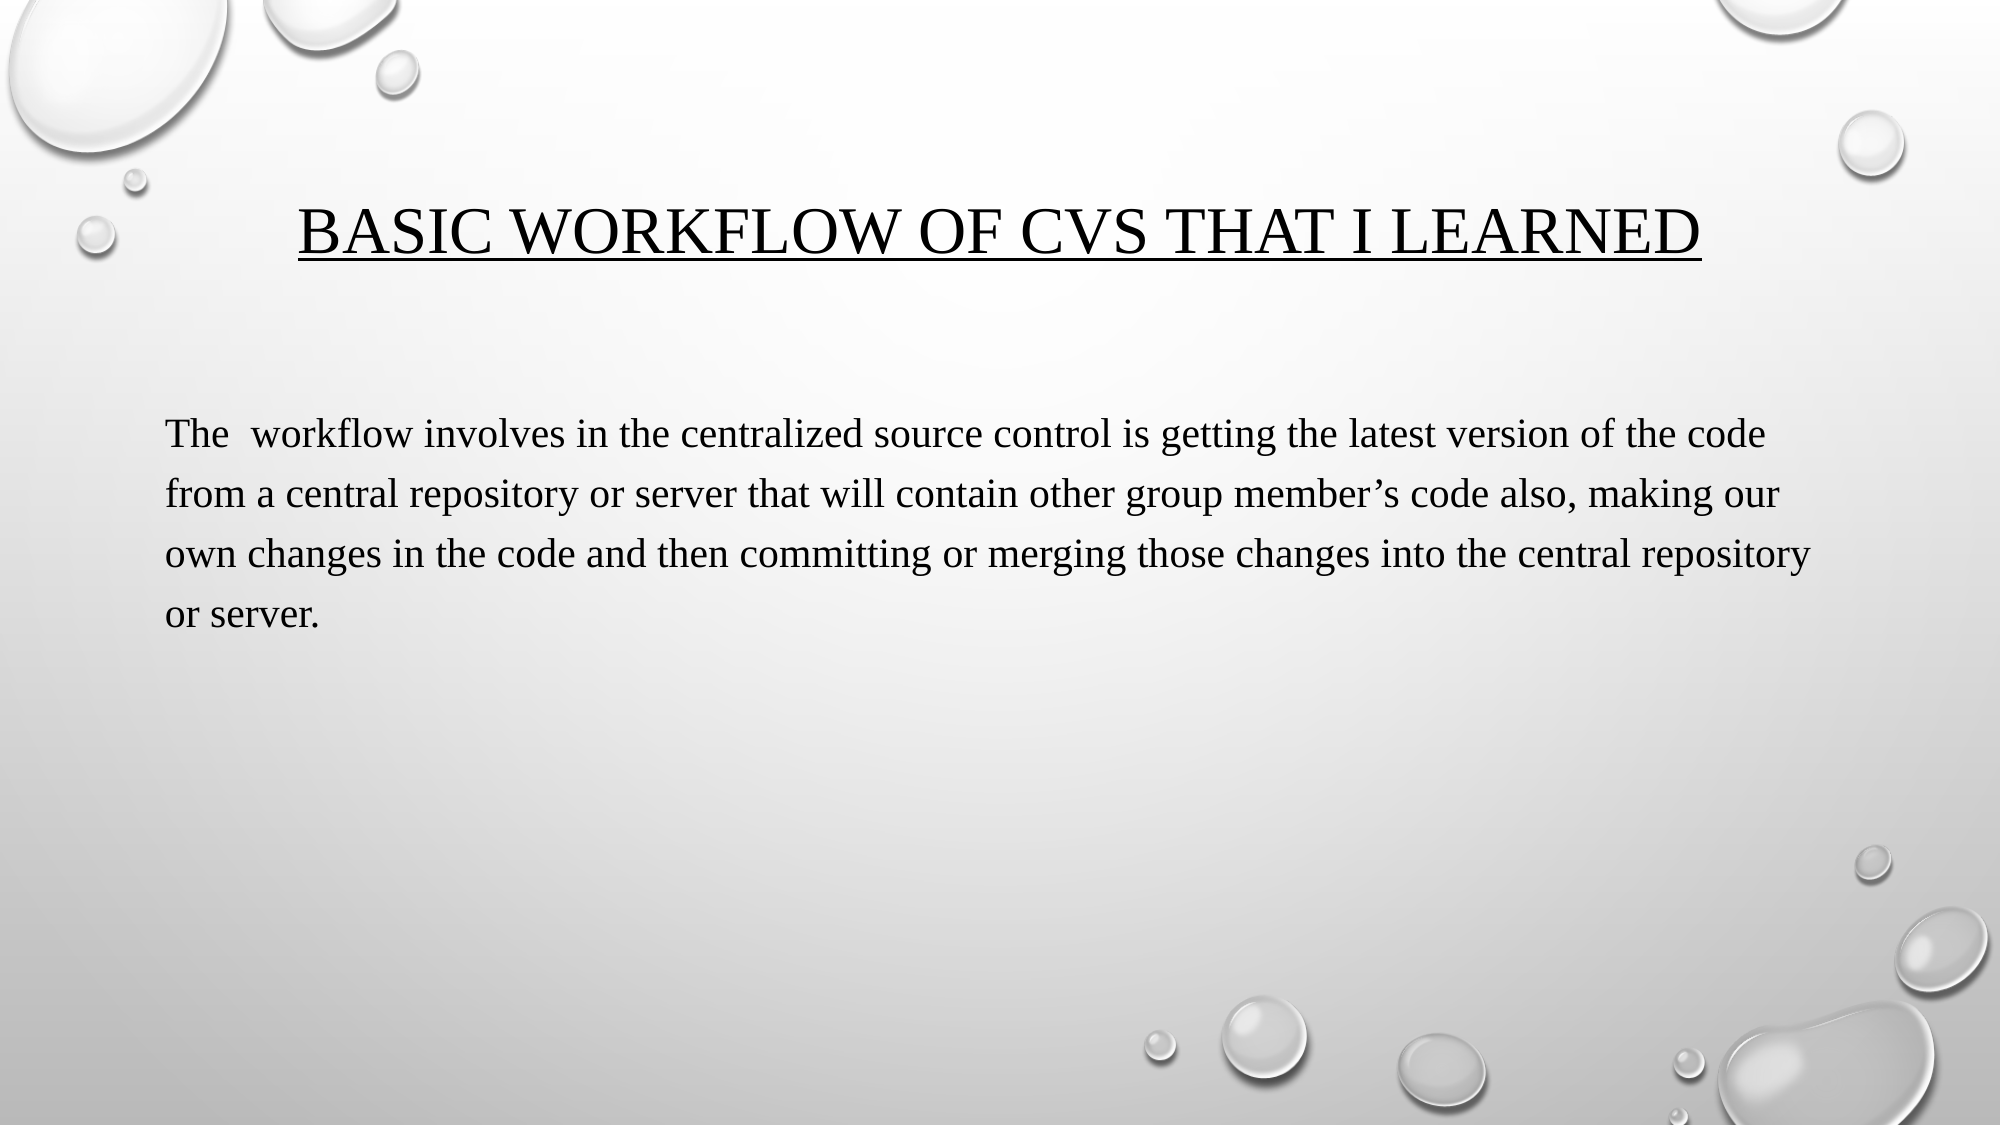

# Basic workflow of cvs that I learned
The  workflow involves in the centralized source control is getting the latest version of the code from a central repository or server that will contain other group member’s code also, making our own changes in the code and then committing or merging those changes into the central repository or server.